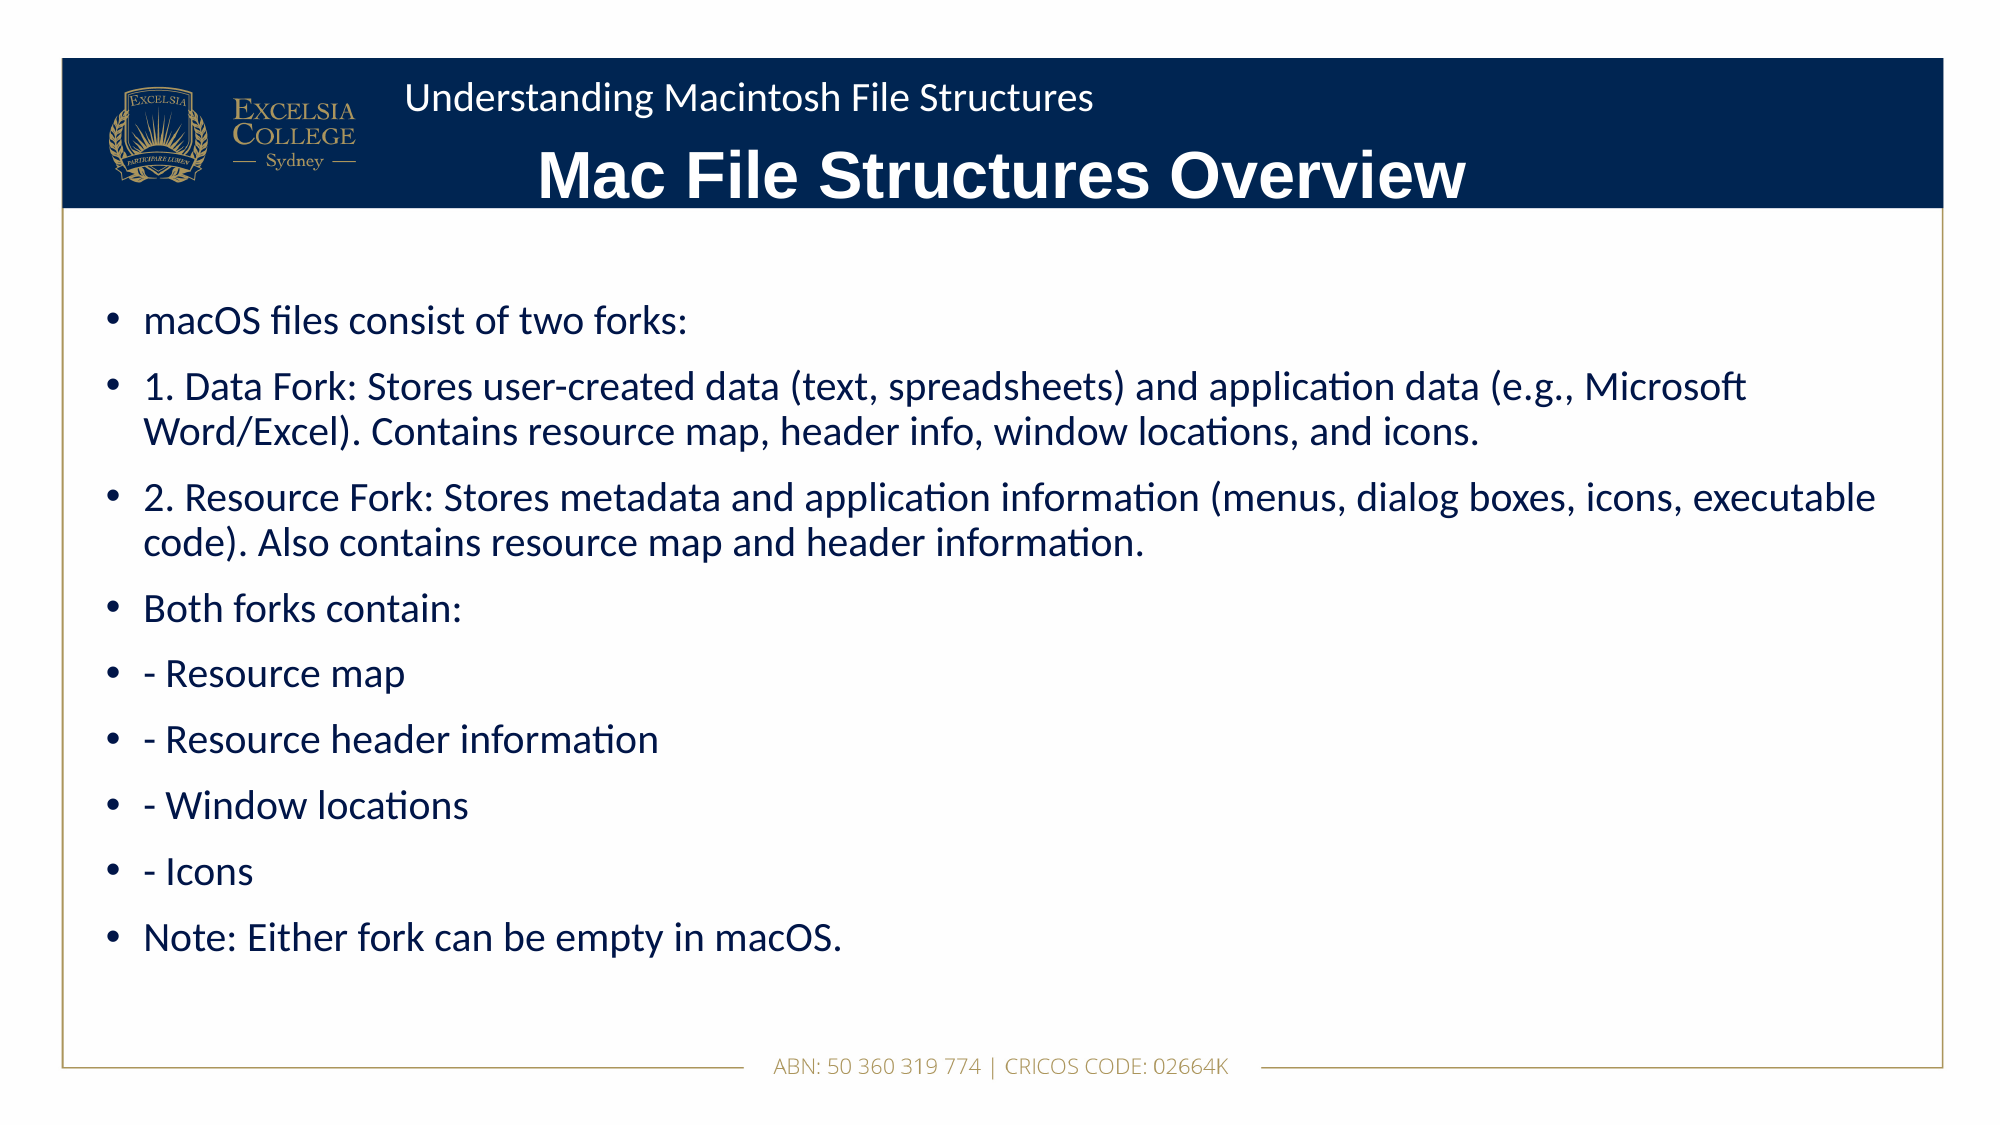

# Understanding Macintosh File Structures
Mac File Structures Overview
macOS files consist of two forks:
1. Data Fork: Stores user-created data (text, spreadsheets) and application data (e.g., Microsoft Word/Excel). Contains resource map, header info, window locations, and icons.
2. Resource Fork: Stores metadata and application information (menus, dialog boxes, icons, executable code). Also contains resource map and header information.
Both forks contain:
- Resource map
- Resource header information
- Window locations
- Icons
Note: Either fork can be empty in macOS.